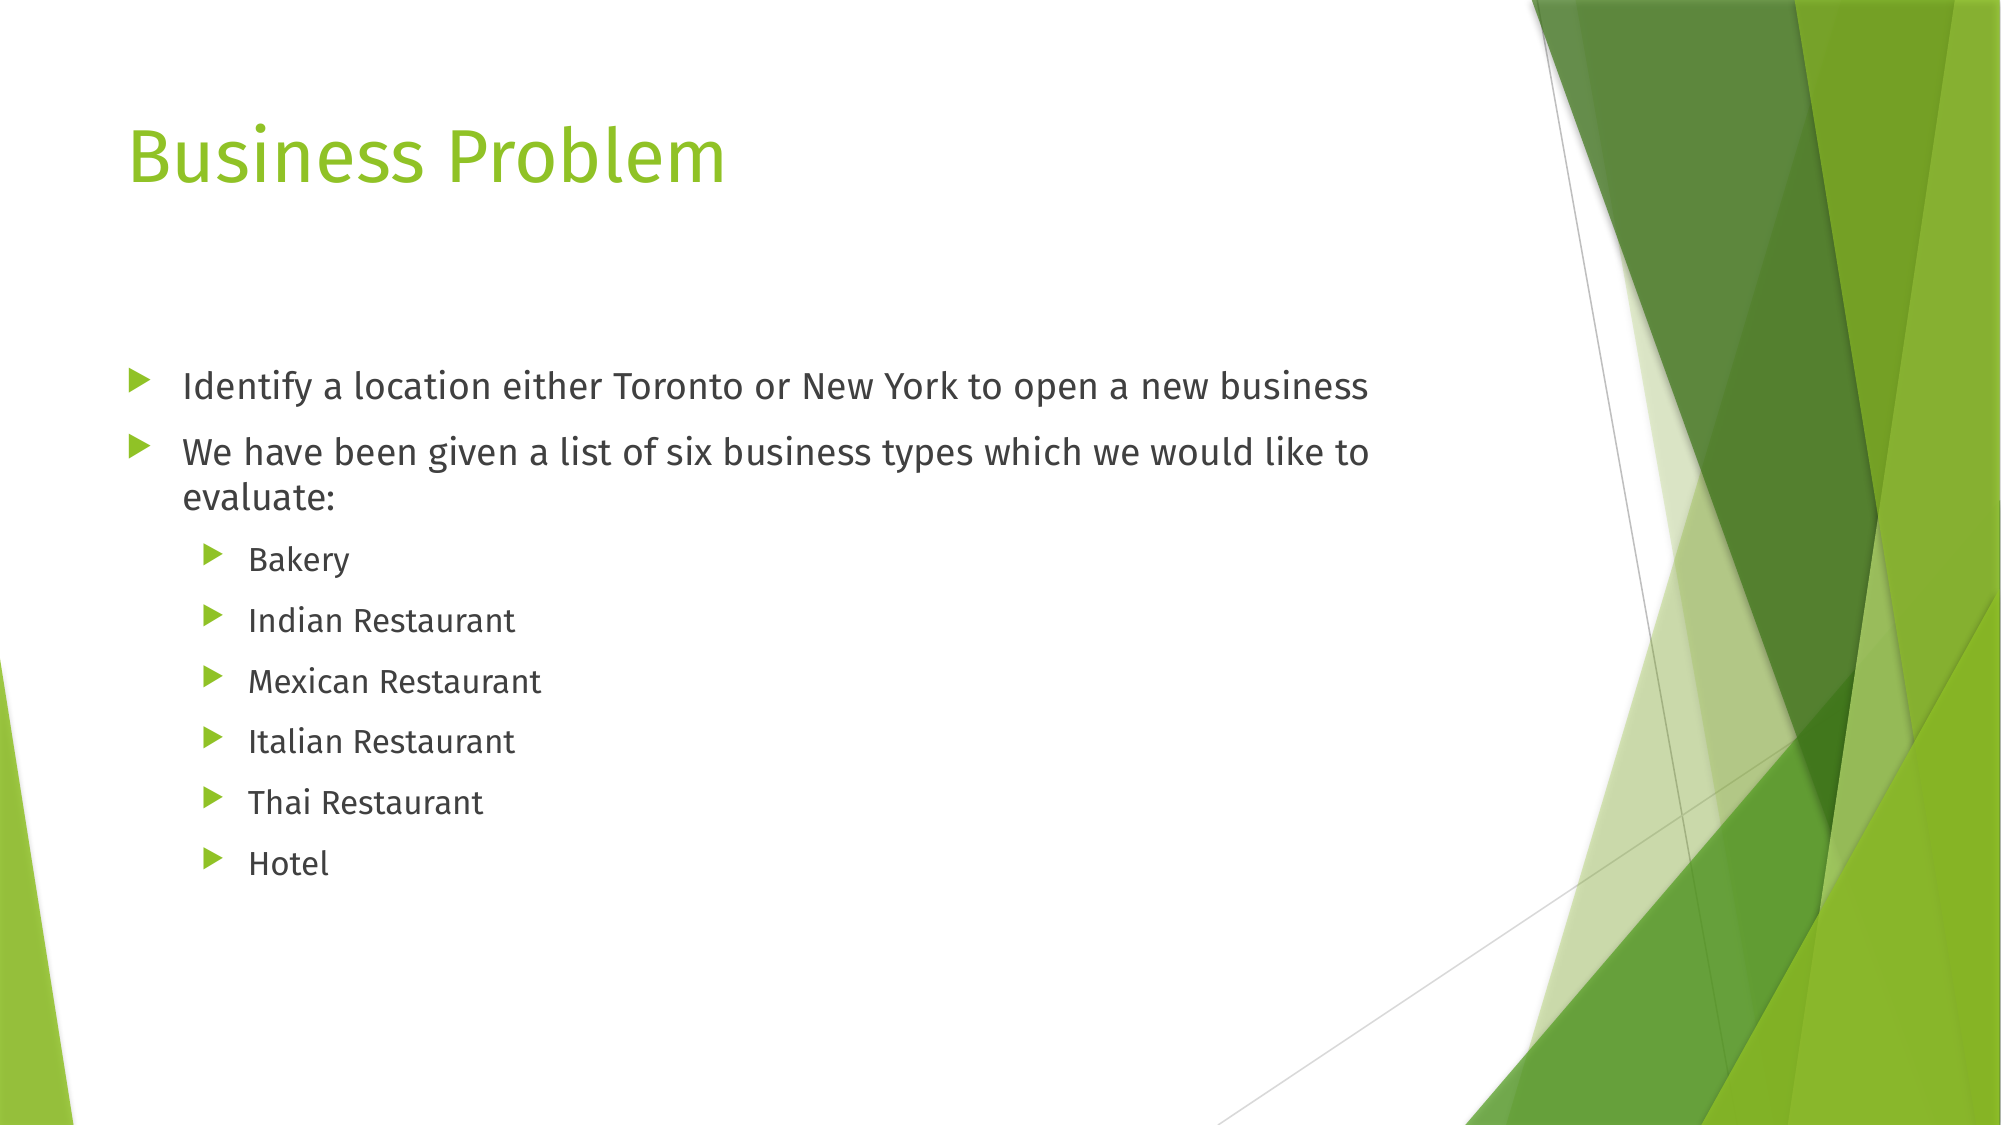

# Business Problem
Identify a location either Toronto or New York to open a new business
We have been given a list of six business types which we would like to evaluate:
Bakery
Indian Restaurant
Mexican Restaurant
Italian Restaurant
Thai Restaurant
Hotel